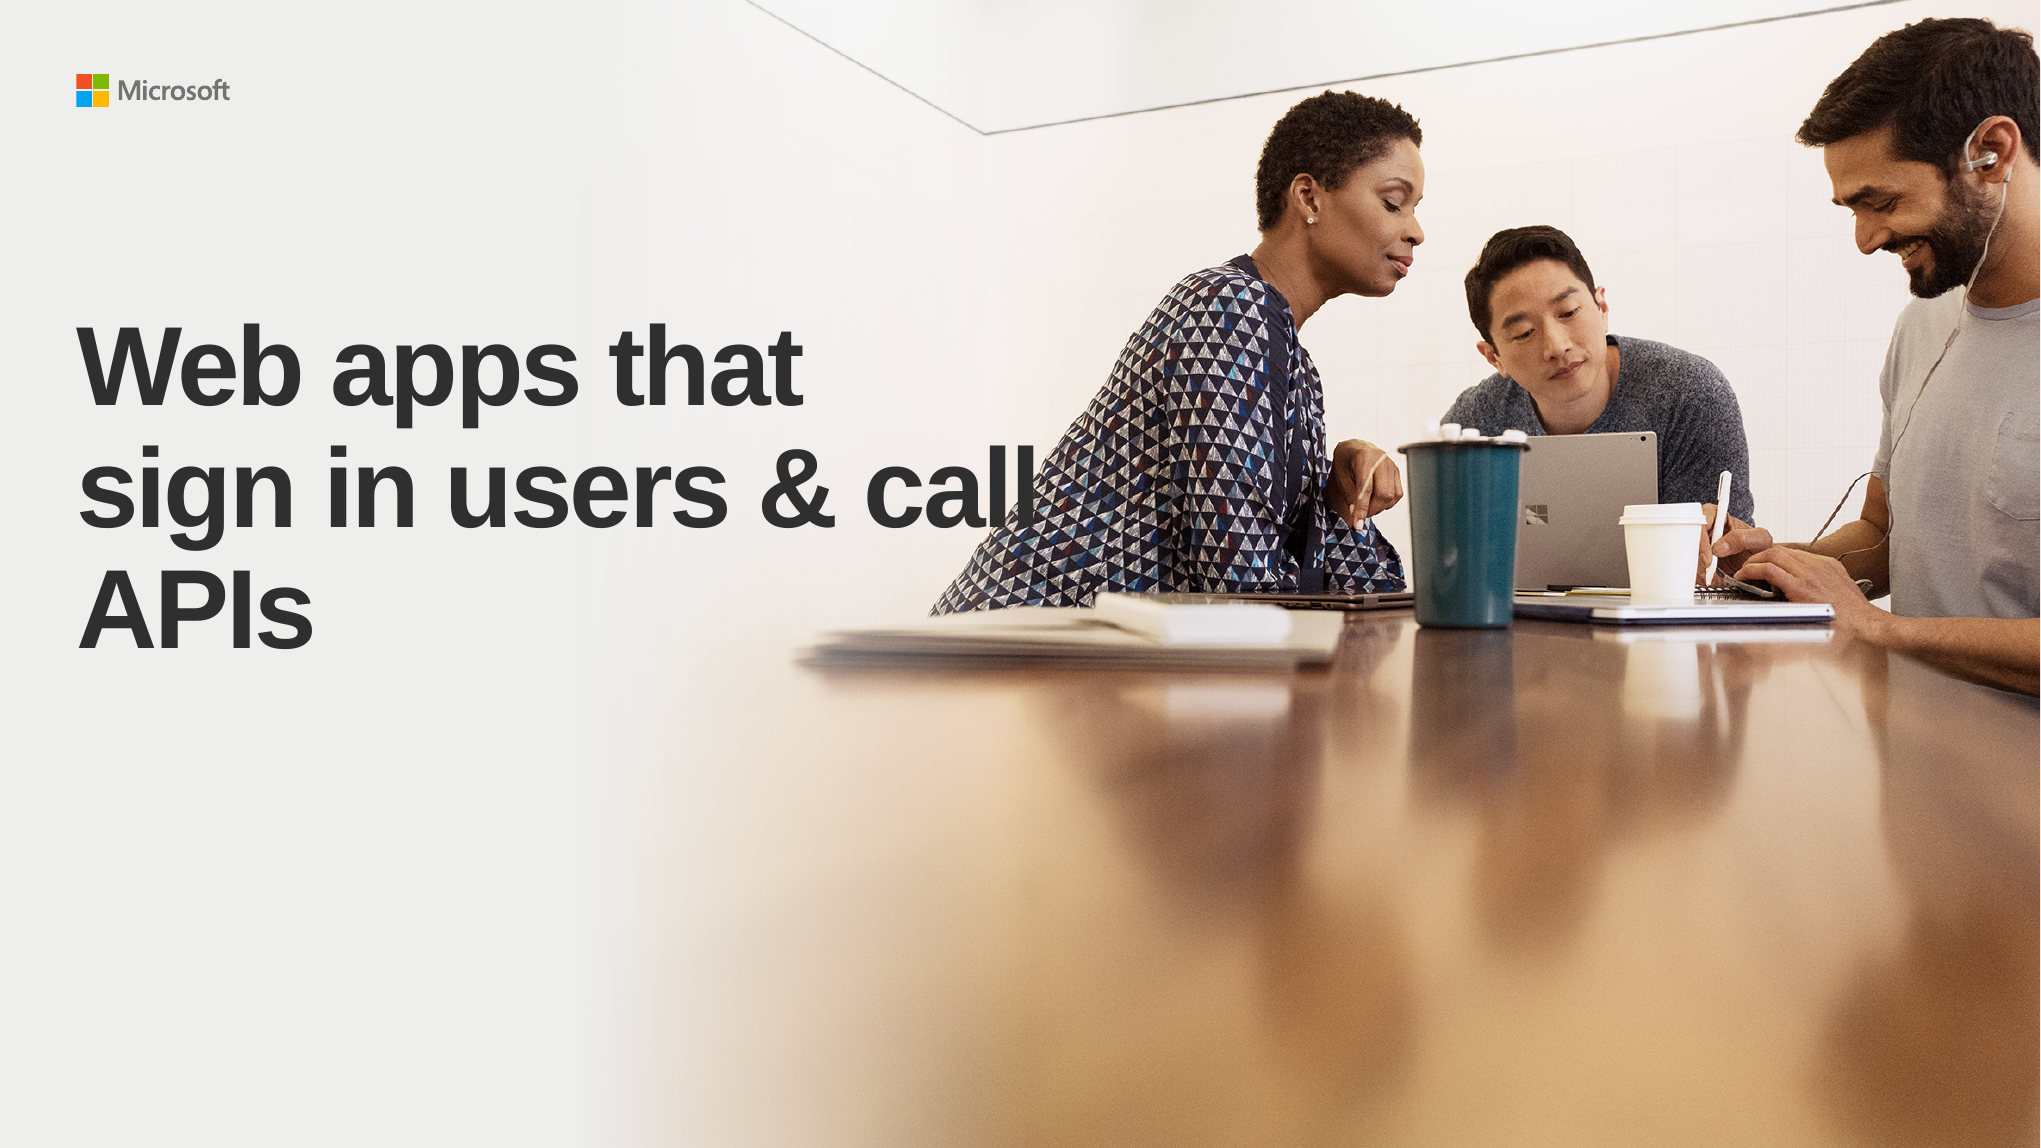

# Web apps that sign in users & call APIs